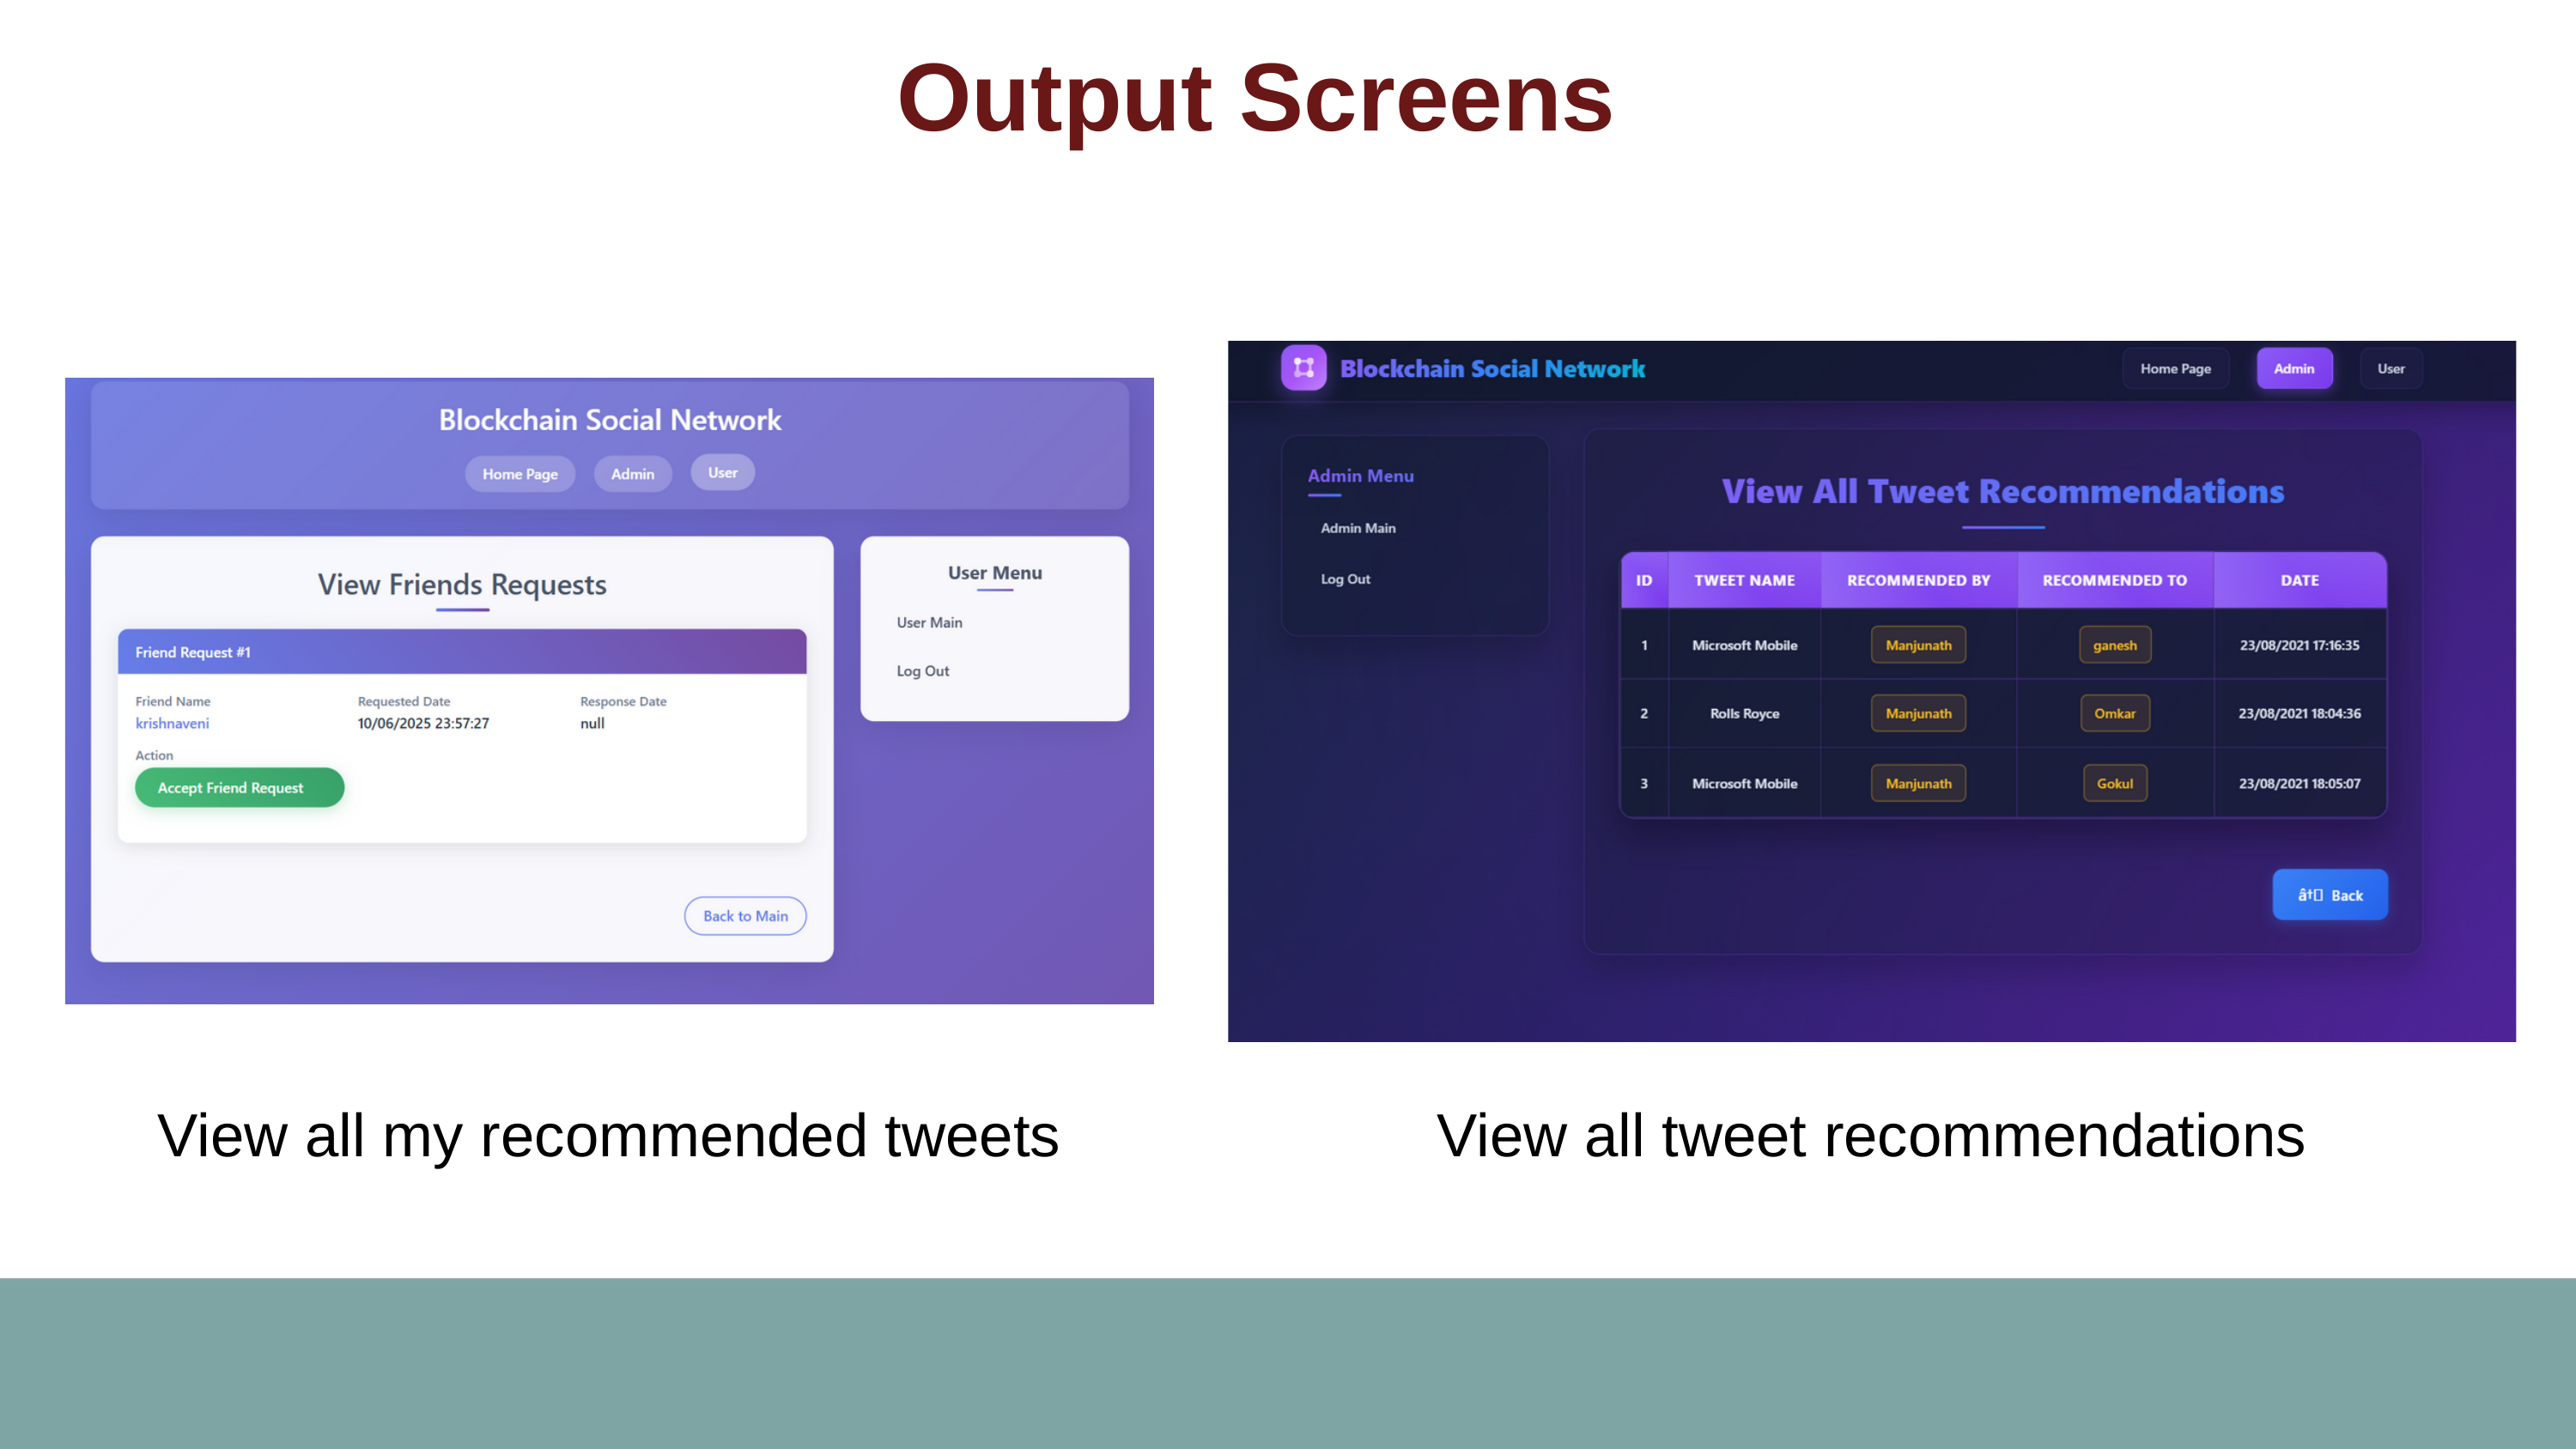

Output Screens

View all my recommended tweets
View all tweet recommendations